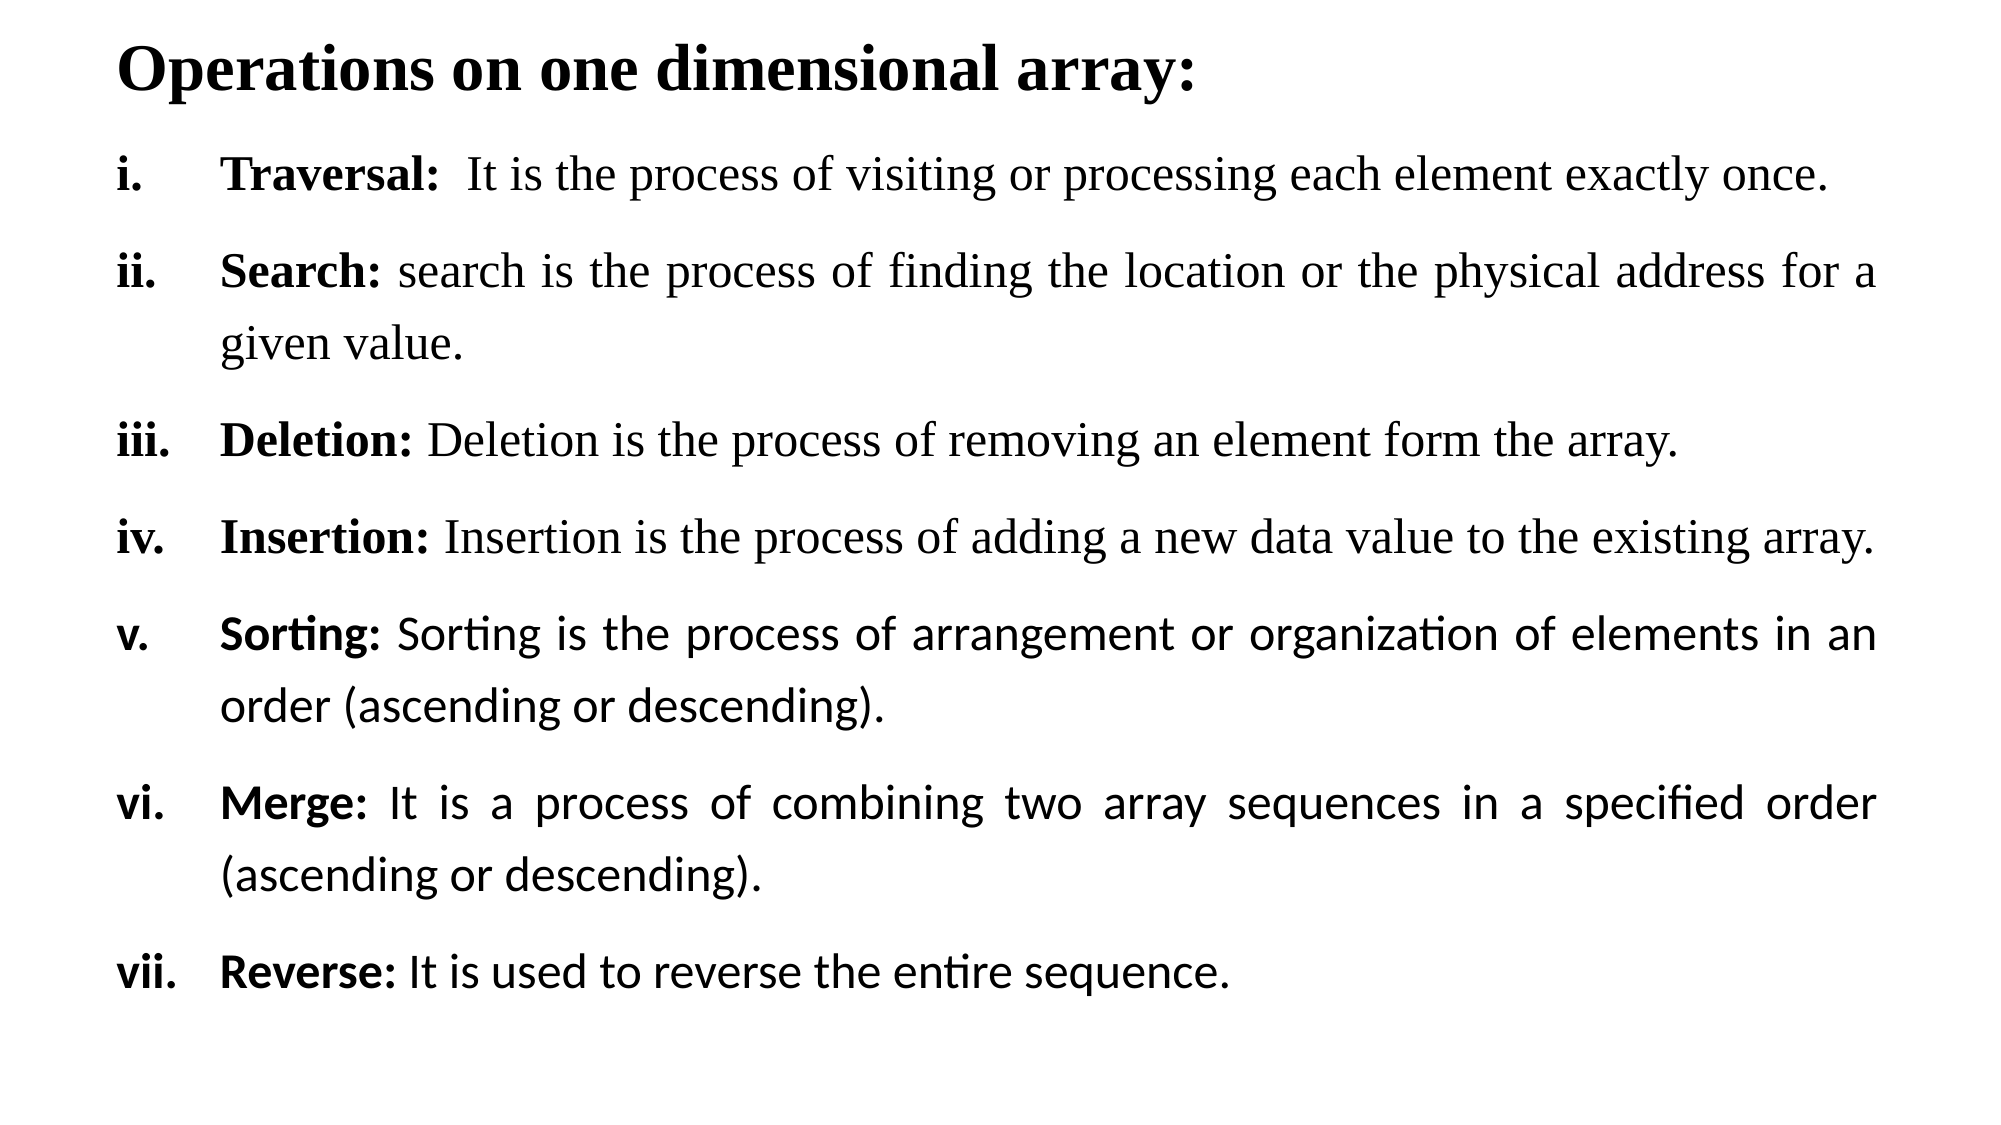

Operations on one dimensional array:
Traversal:  It is the process of visiting or processing each element exactly once.
Search: search is the process of finding the location or the physical address for a given value.
Deletion: Deletion is the process of removing an element form the array.
Insertion: Insertion is the process of adding a new data value to the existing array.
Sorting: Sorting is the process of arrangement or organization of elements in an order (ascending or descending).
Merge: It is a process of combining two array sequences in a specified order (ascending or descending).
Reverse: It is used to reverse the entire sequence.